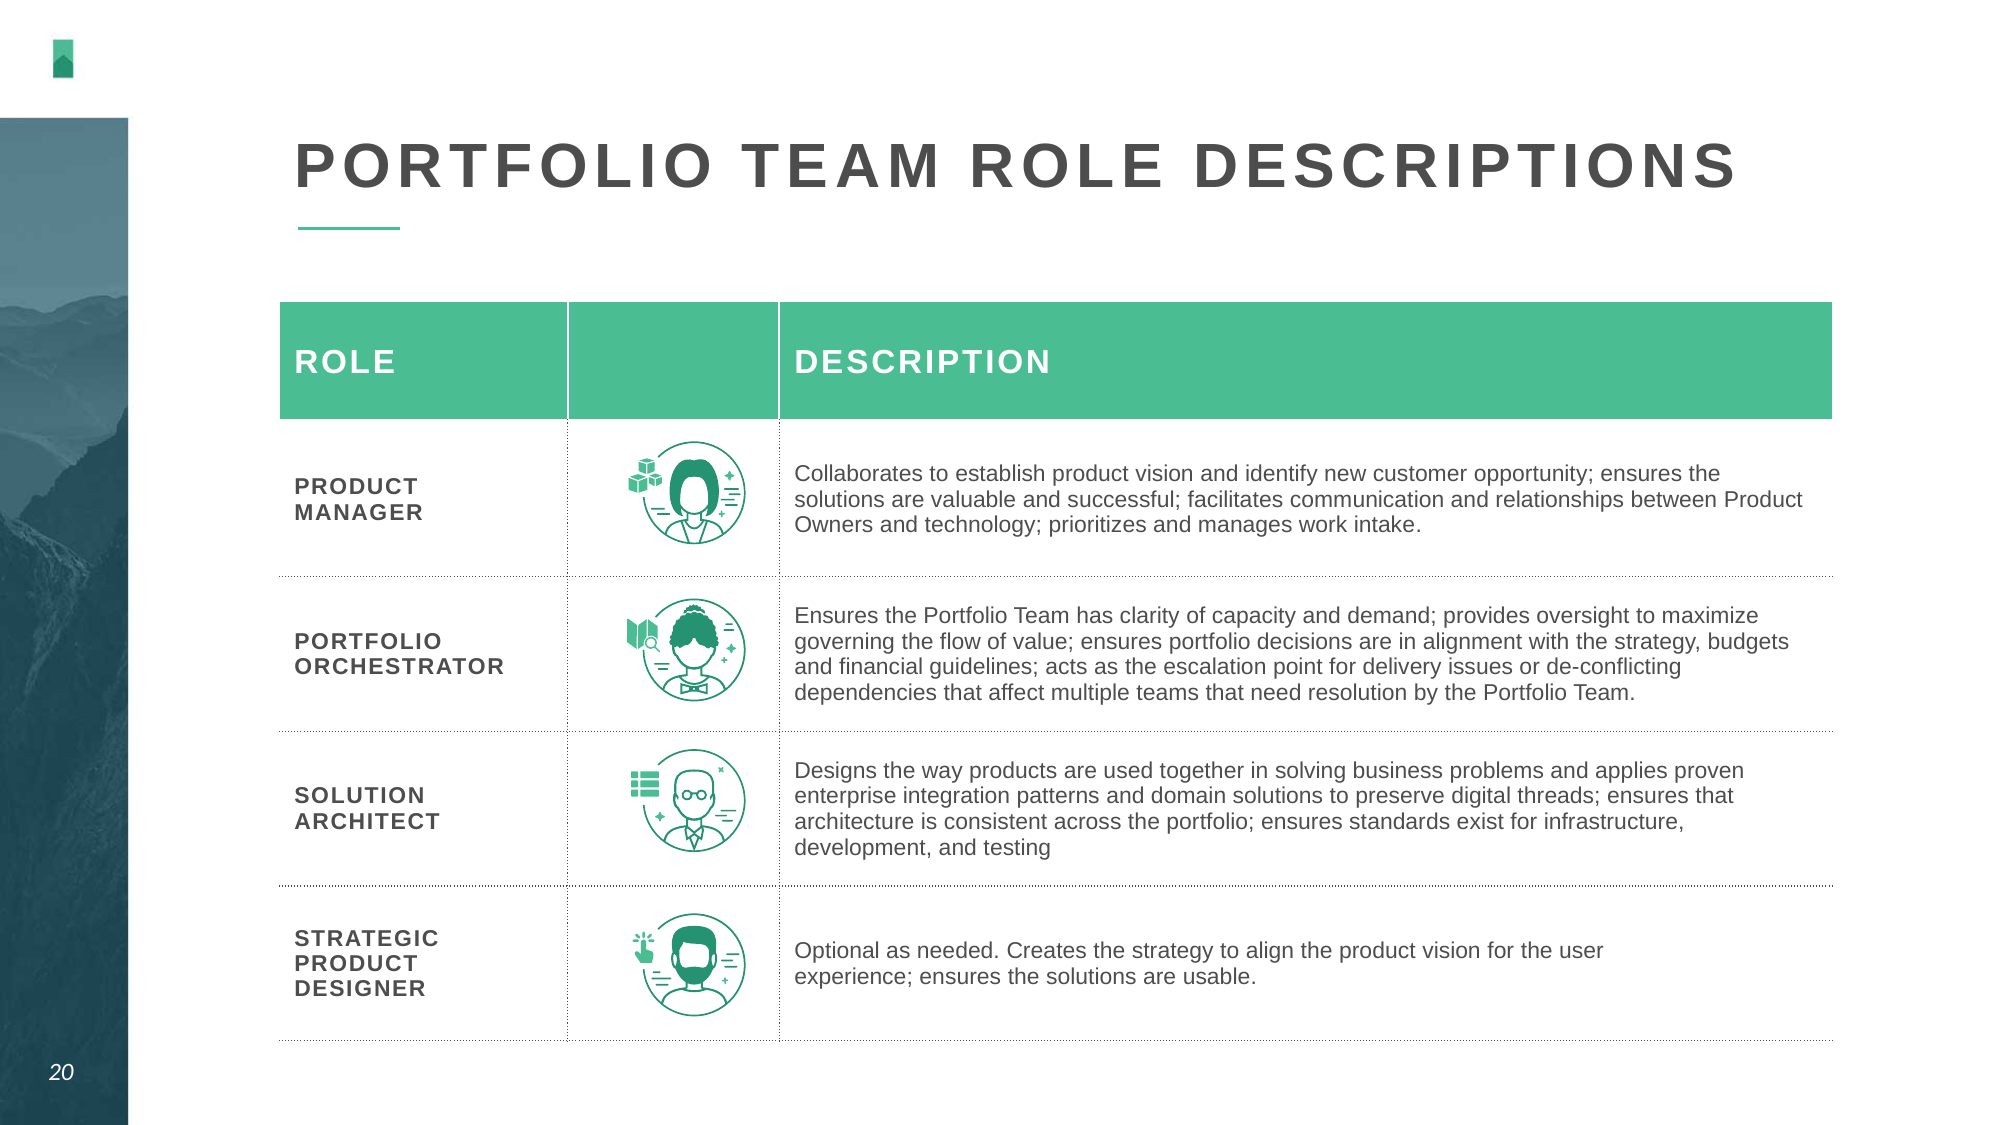

# Portfolio Team Role Descriptions
| ROLE |  | DESCRIPTION |
| --- | --- | --- |
| PRODUCT MANAGER |  | Collaborates to establish product vision and identify new customer opportunity; ensures the solutions are valuable and successful; facilitates communication and relationships between Product Owners and technology; prioritizes and manages work intake​.​ |
| PORTFOLIO ORCHESTRATOR |  | Ensures the Portfolio Team has clarity of capacity and demand; provides oversight to maximize governing the flow of value; ensures portfolio decisions are in alignment with the strategy, budgets and financial guidelines; acts as the escalation point for delivery issues or de-conflicting dependencies that affect multiple teams that need resolution by the Portfolio Team. |
| Solution ARCHITECT |  | Designs the way products are used together in solving business problems and applies proven enterprise integration patterns and domain solutions to preserve digital threads; ensures that architecture is consistent across the portfolio; ensures standards exist for infrastructure, development, and testing |
| STRATEGIC PRODUCT DESIGNER |  | Optional as needed. Creates the strategy to align the product vision for the user experience; ensures the solutions are usable​.​ |

20